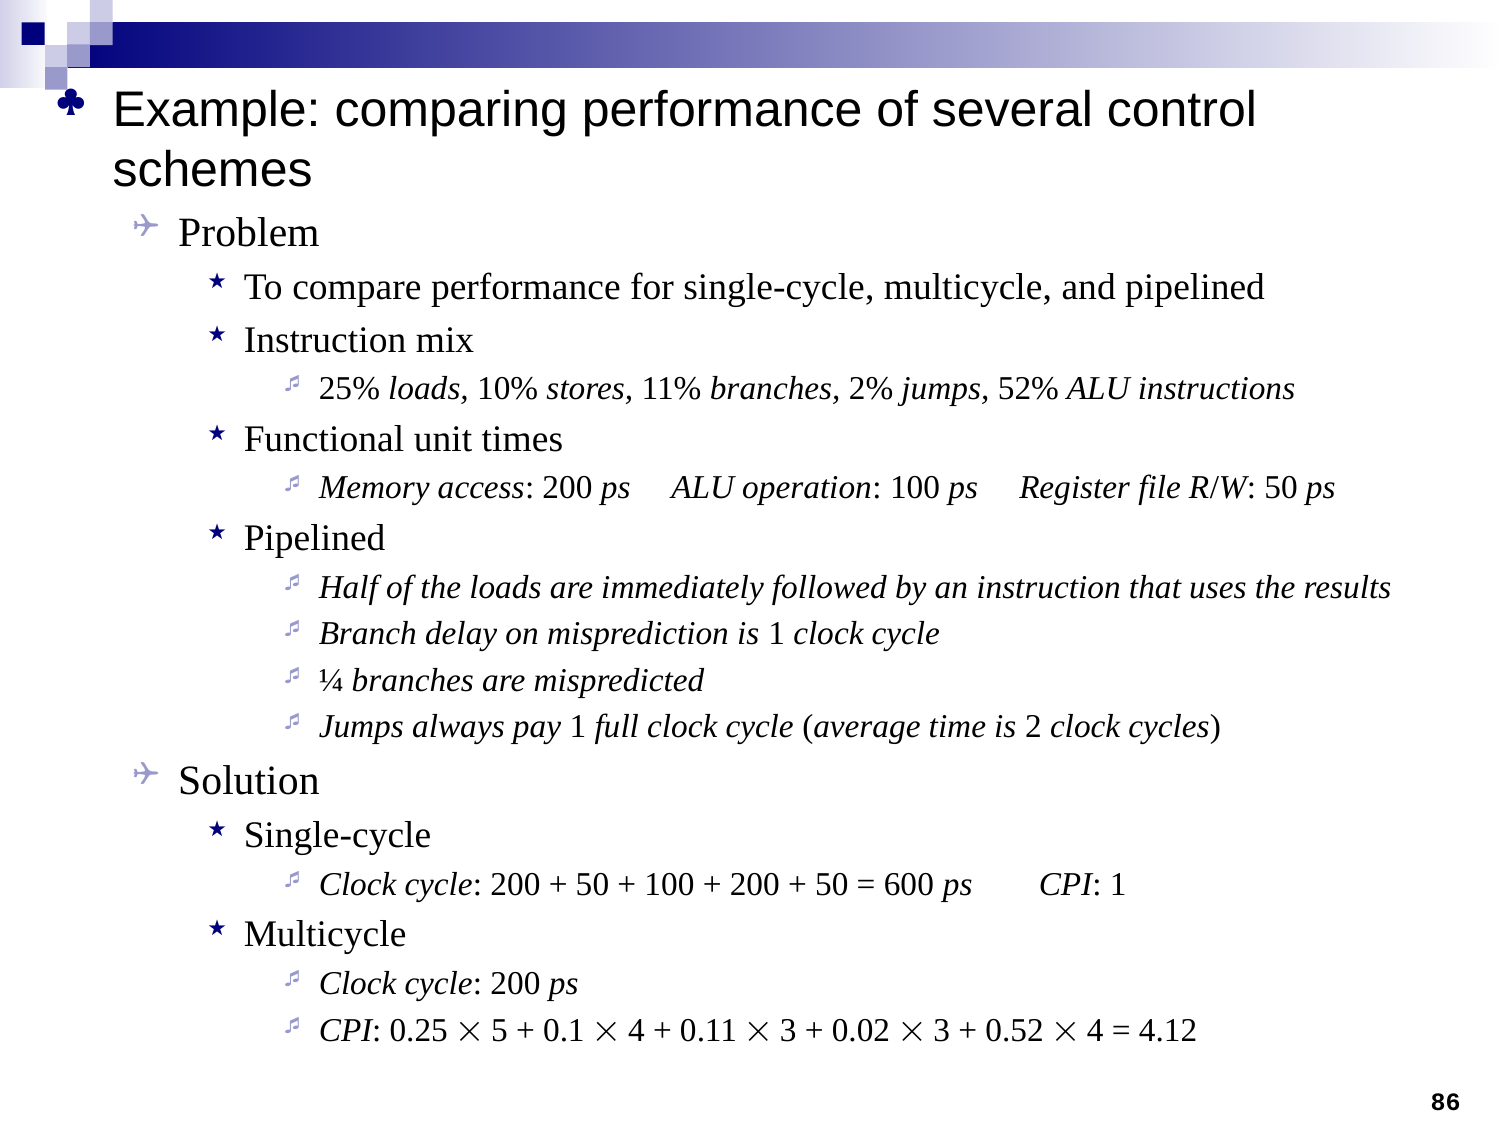

Example: comparing performance of several control schemes
Problem
To compare performance for single-cycle, multicycle, and pipelined
Instruction mix
25% loads, 10% stores, 11% branches, 2% jumps, 52% ALU instructions
Functional unit times
Memory access: 200 ps     ALU operation: 100 ps     Register file R/W: 50 ps
Pipelined
Half of the loads are immediately followed by an instruction that uses the results
Branch delay on misprediction is 1 clock cycle
¼ branches are mispredicted
Jumps always pay 1 full clock cycle (average time is 2 clock cycles)
Solution
Single-cycle
Clock cycle: 200 + 50 + 100 + 200 + 50 = 600 ps        CPI: 1
Multicycle
Clock cycle: 200 ps
CPI: 0.25 × 5 + 0.1 × 4 + 0.11 × 3 + 0.02 × 3 + 0.52 × 4 = 4.12
86